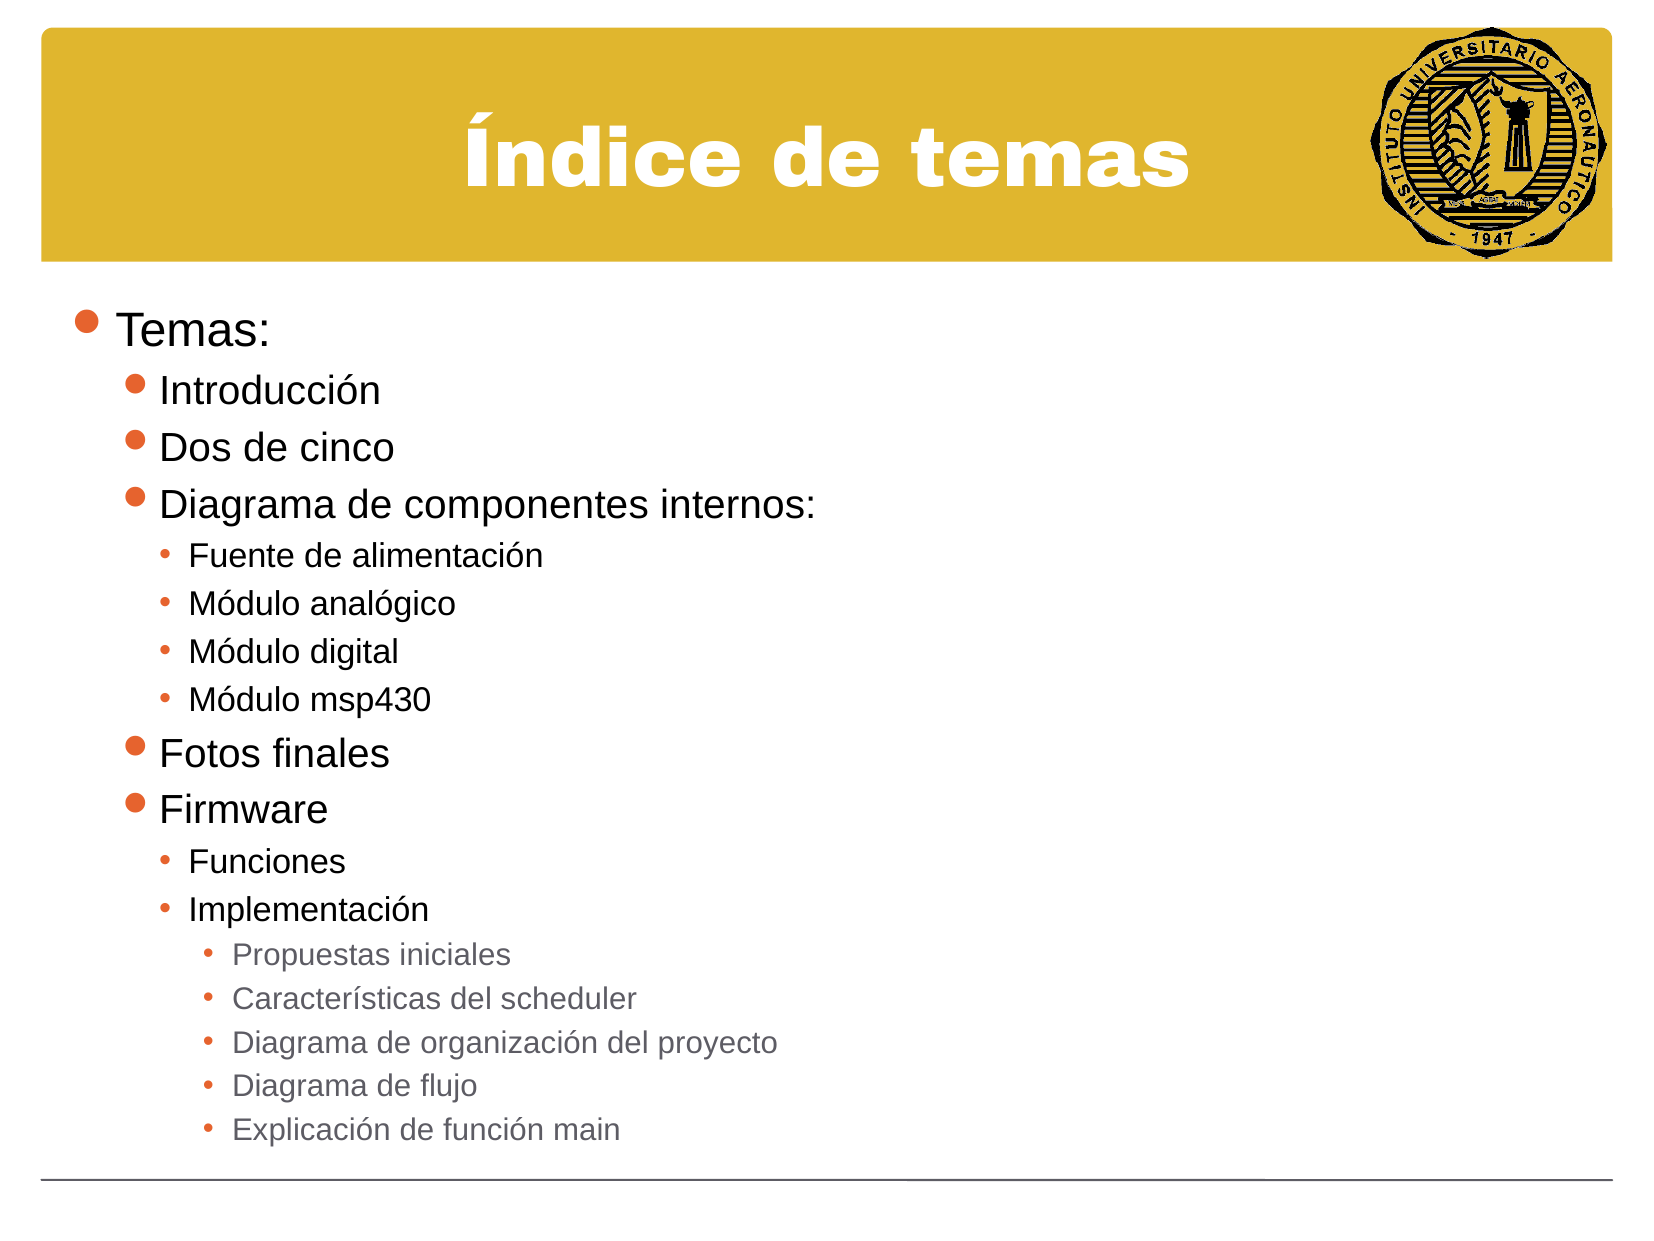

# Índice de temas
Temas:
Introducción
Dos de cinco
Diagrama de componentes internos:
Fuente de alimentación
Módulo analógico
Módulo digital
Módulo msp430
Fotos finales
Firmware
Funciones
Implementación
Propuestas iniciales
Características del scheduler
Diagrama de organización del proyecto
Diagrama de flujo
Explicación de función main